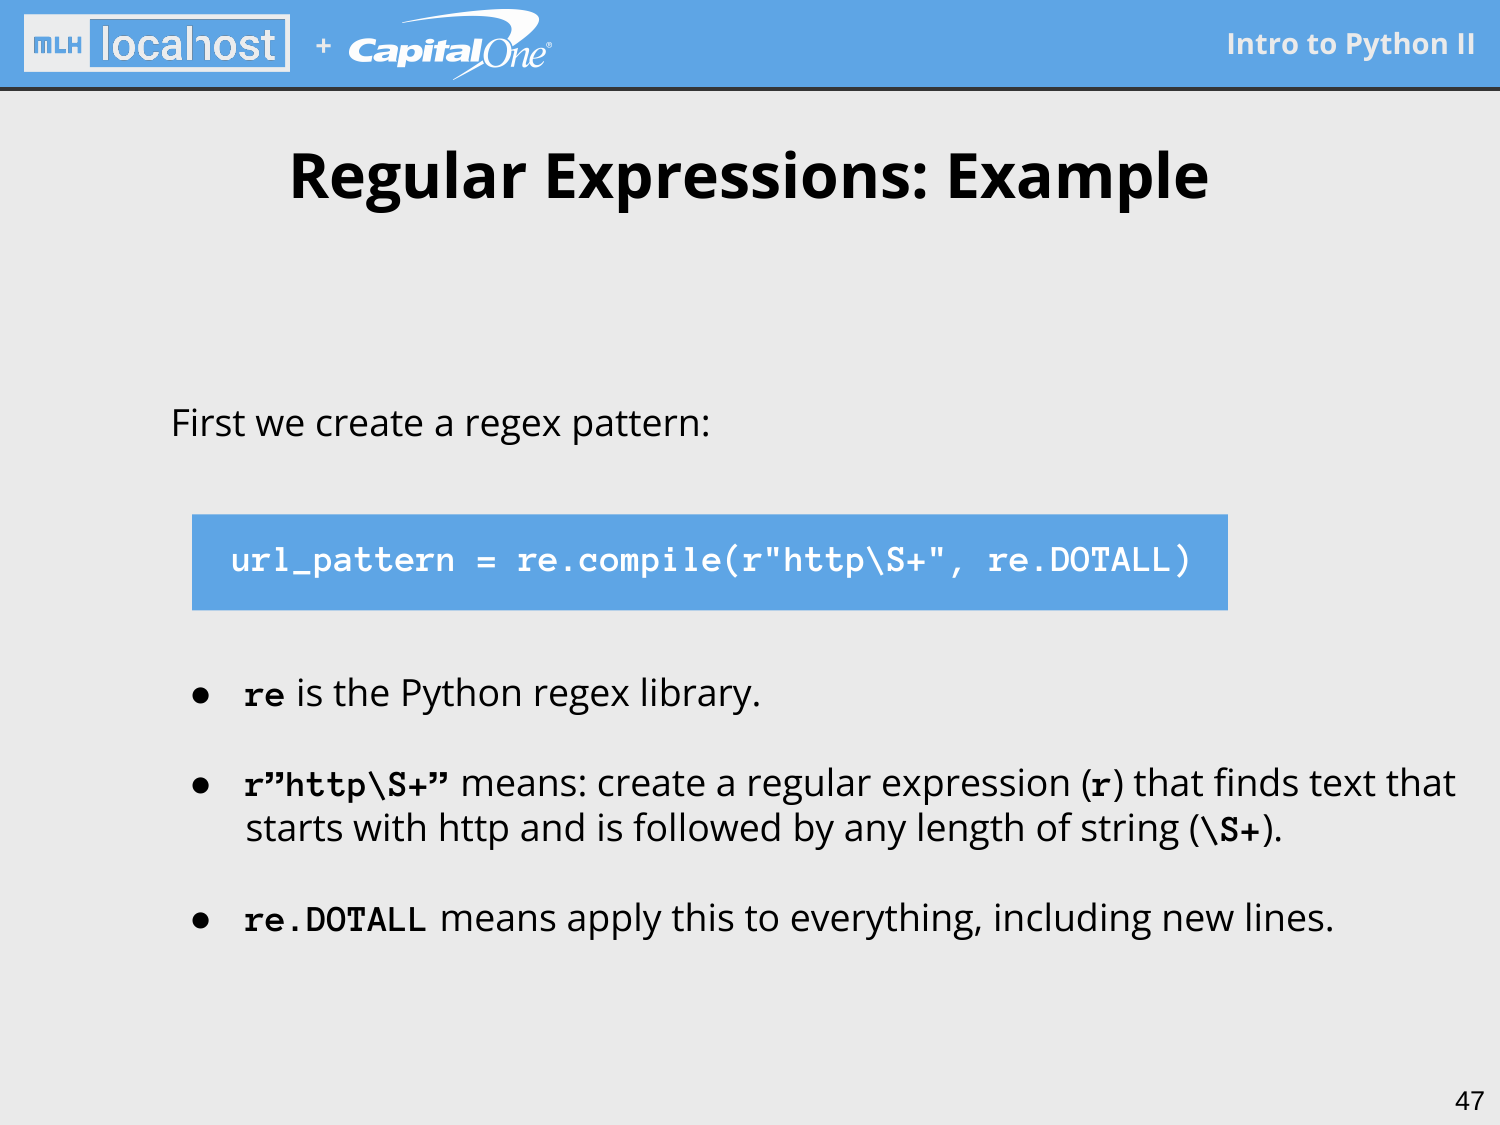

Regular Expressions: Example

First we create a regex pattern:

   url_pattern = re.compile(r"http\S+", re.DOTALL)

re is the Python regex library.

r”http\S+” means: create a regular expression (r) that finds text that starts with http and is followed by any length of string (\S+).

re.DOTALL means apply this to everything, including new lines.